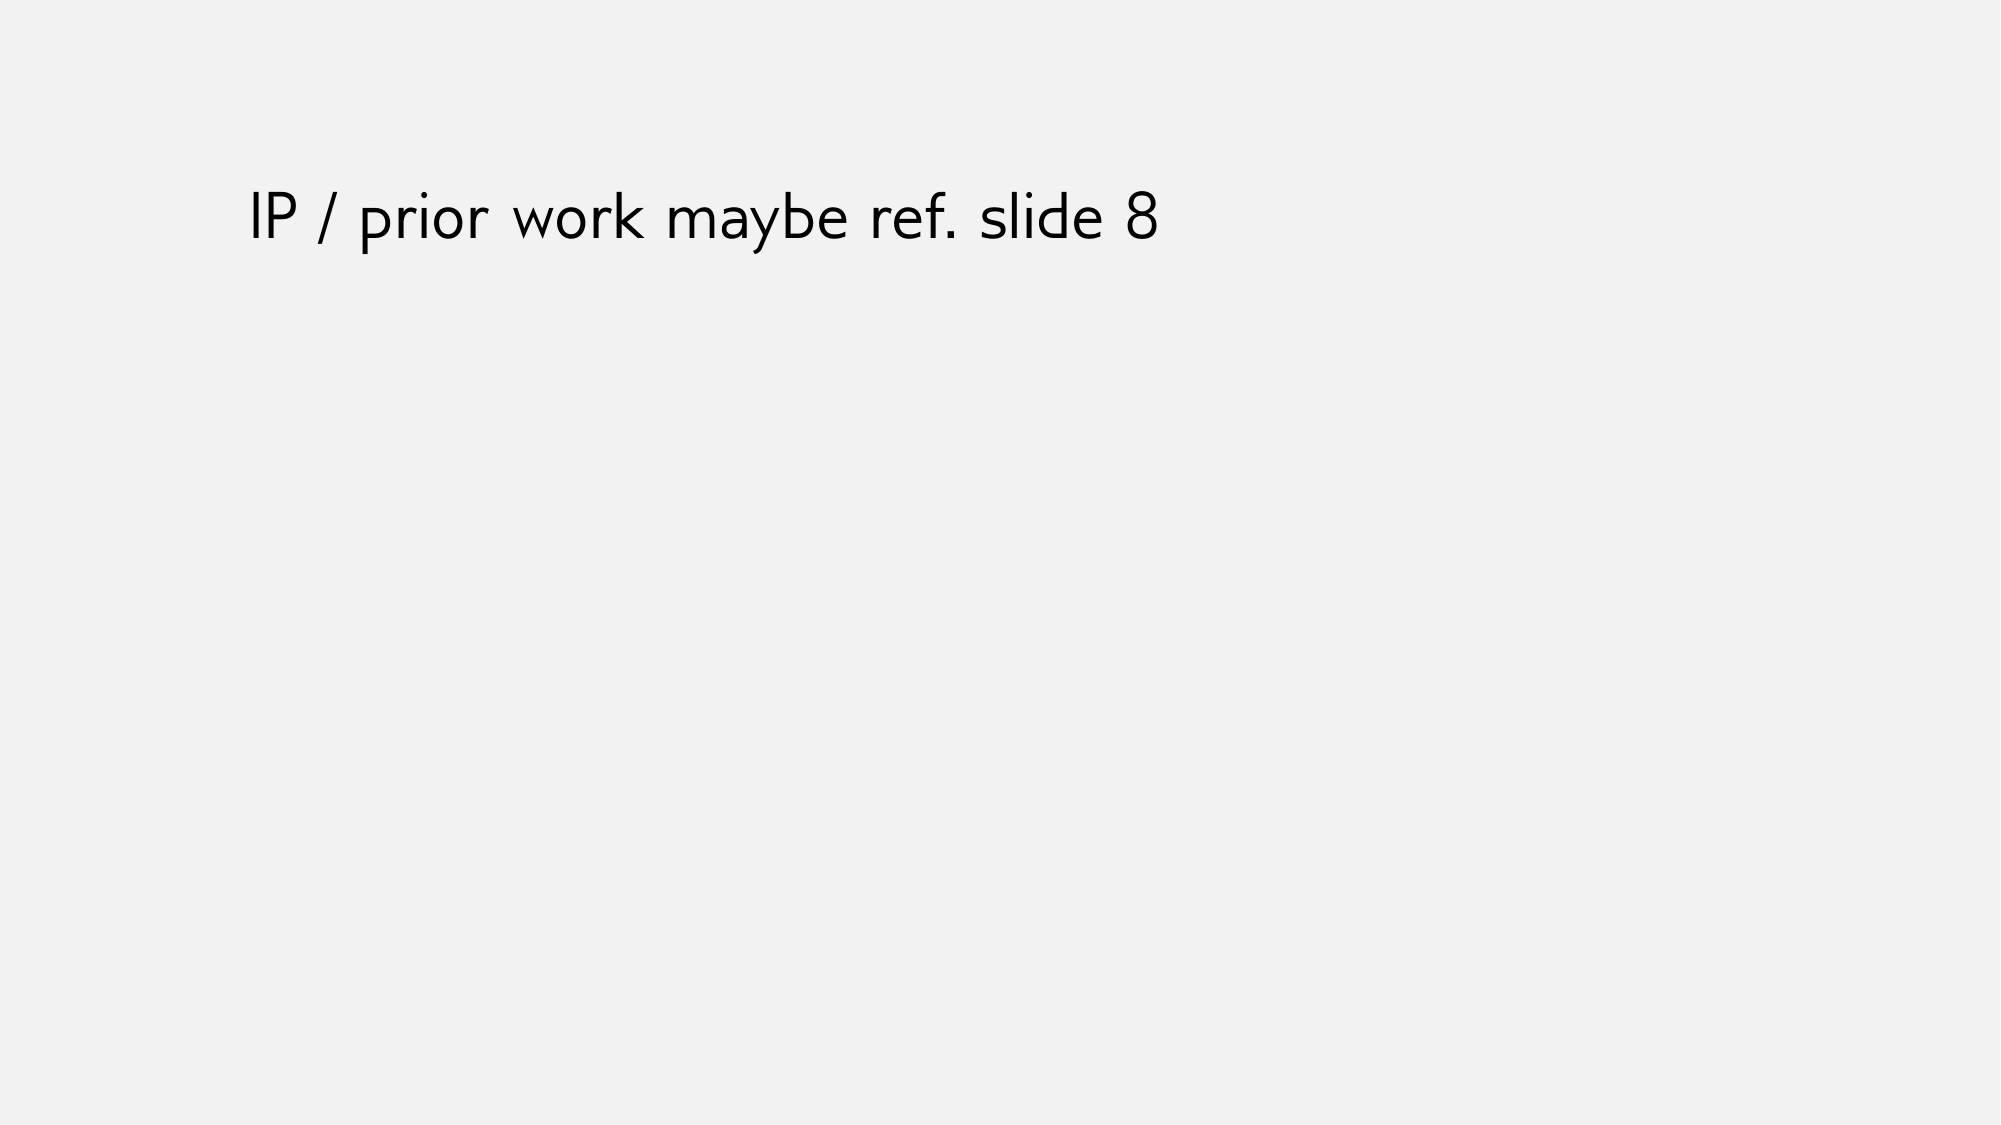

IP / prior work maybe ref. slide 8